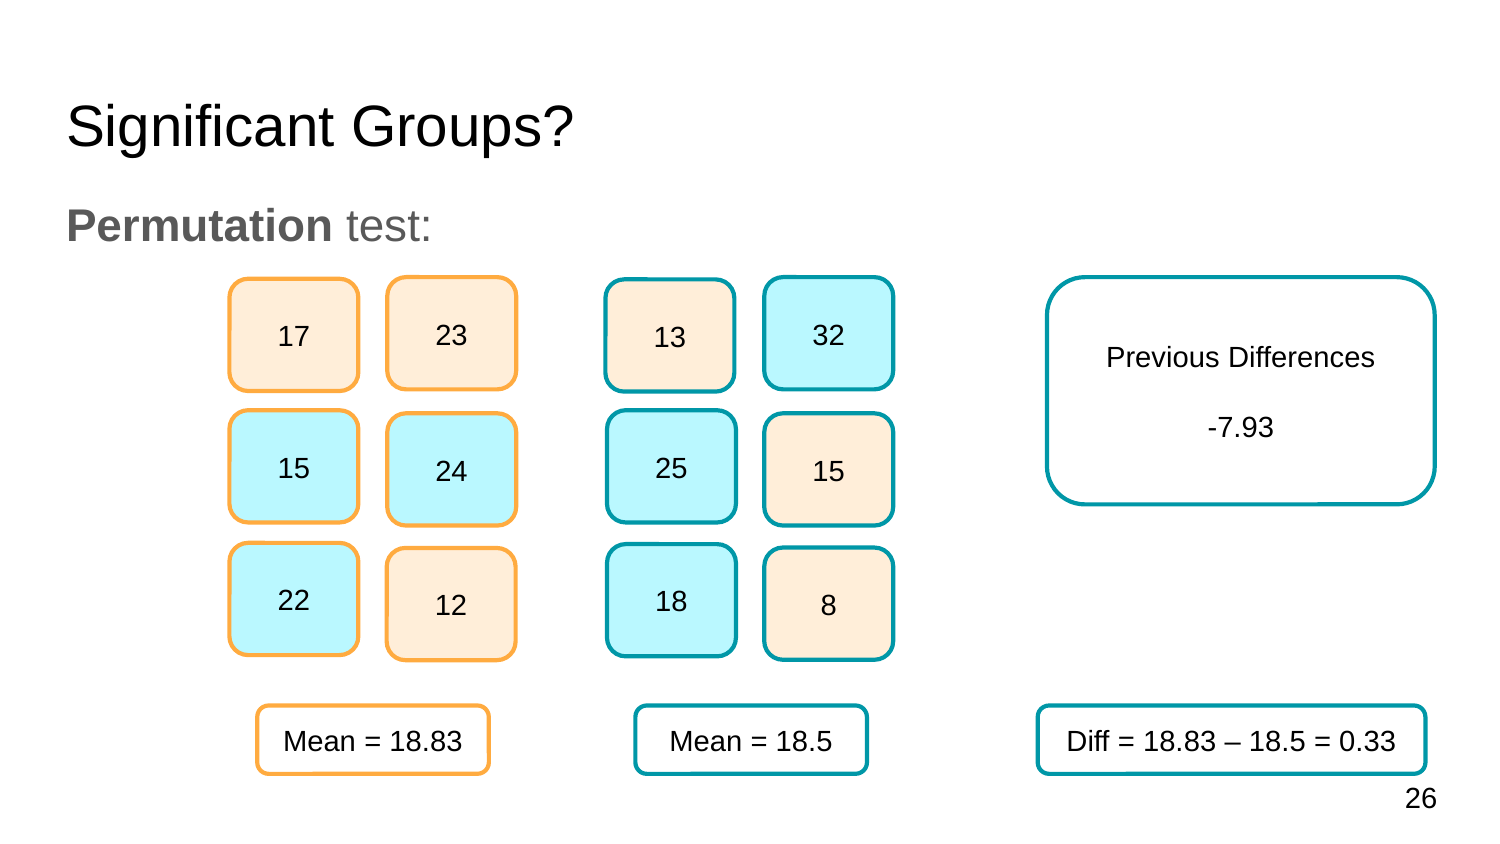

# Significant Groups?
Permutation test:
Previous Differences

-7.93
23
32
17
13
15
25
24
15
22
18
8
12
Mean = 18.83
Mean = 18.5
Diff = 18.83 – 18.5 = 0.33
26